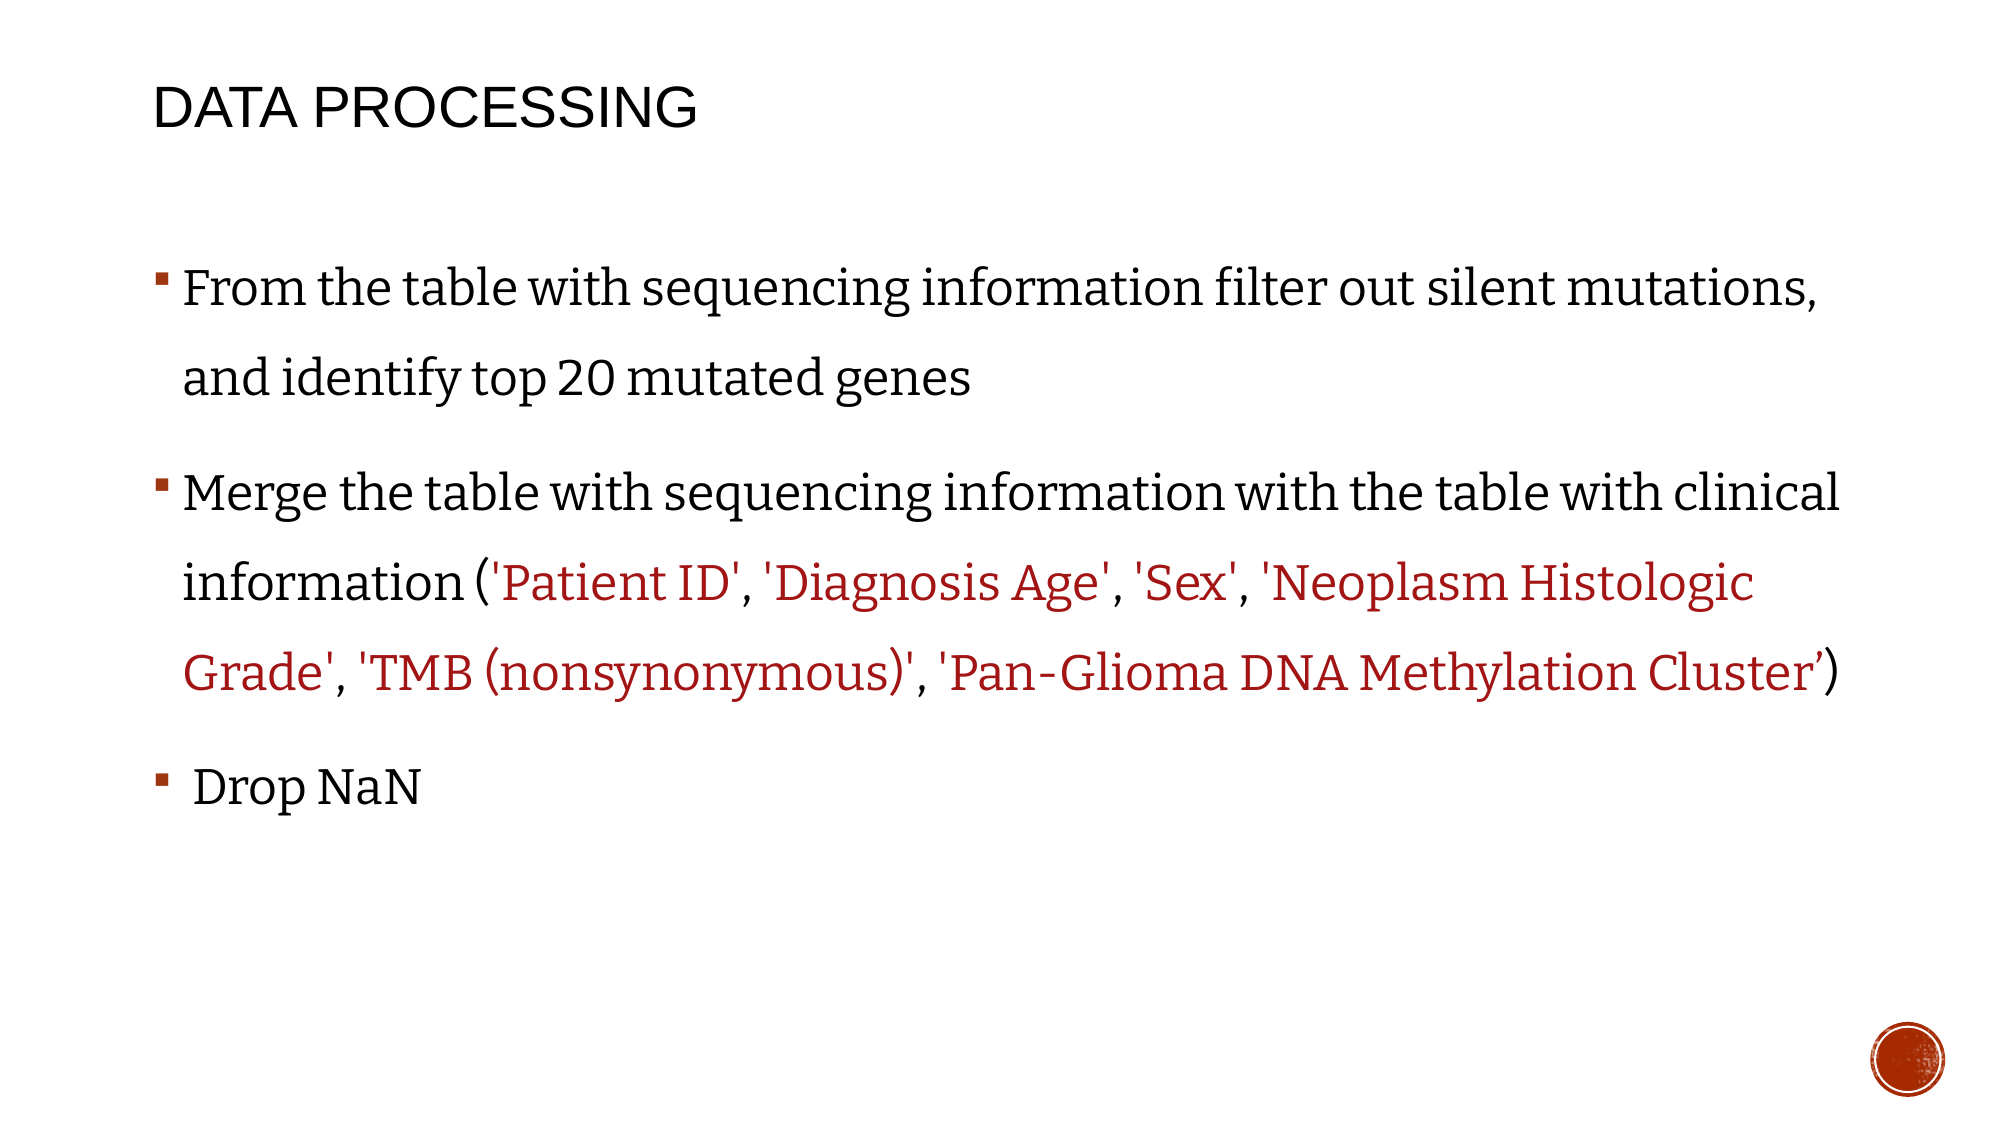

Data processing
From the table with sequencing information filter out silent mutations, and identify top 20 mutated genes
Merge the table with sequencing information with the table with clinical information ('Patient ID', 'Diagnosis Age', 'Sex', 'Neoplasm Histologic Grade', 'TMB (nonsynonymous)', 'Pan-Glioma DNA Methylation Cluster’)
 Drop NaN